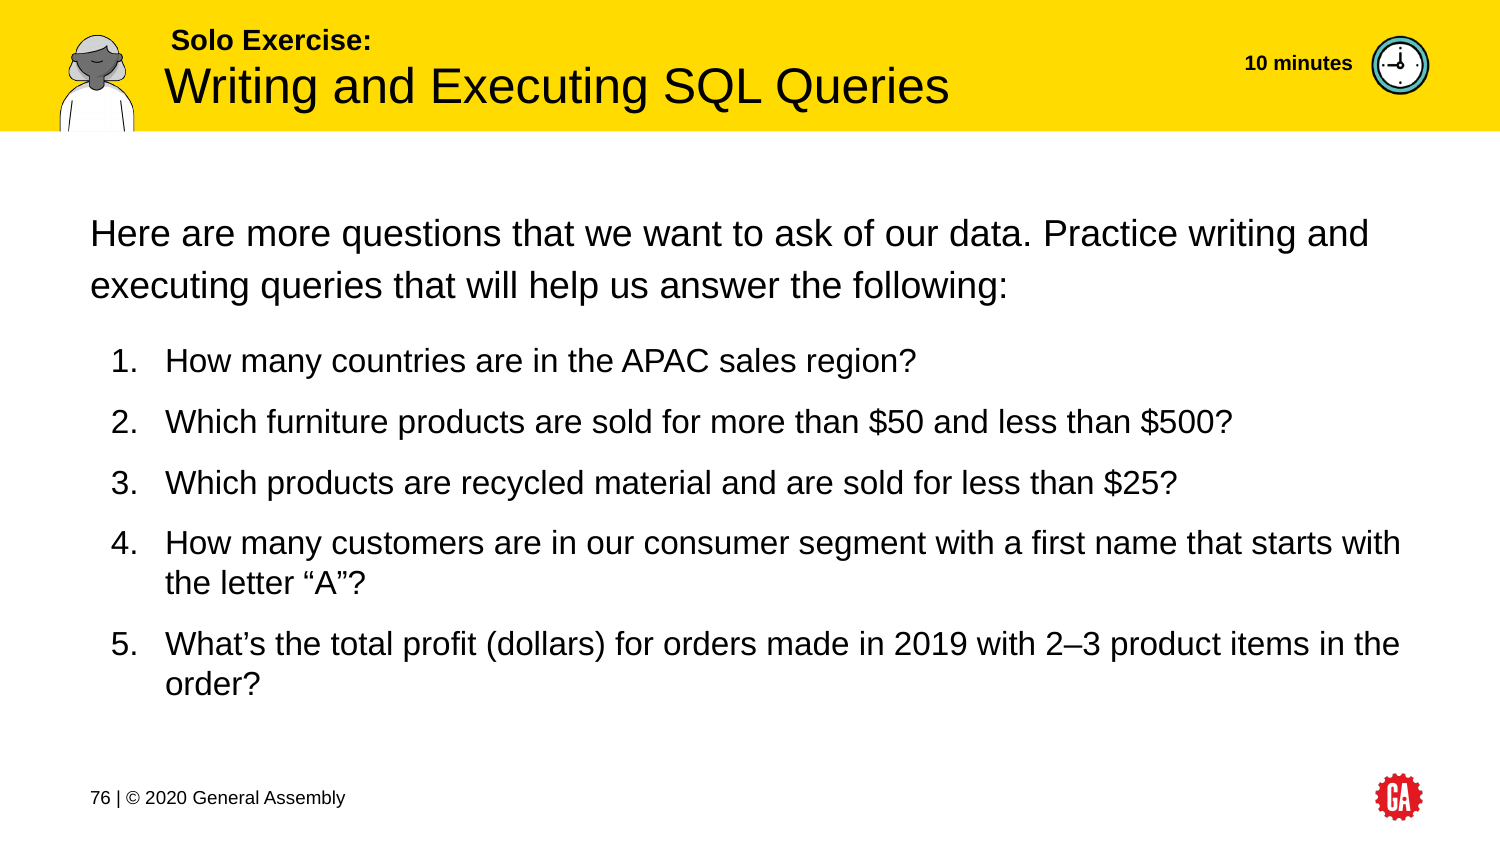

10 minutes
# Writing and Executing SQL Queries
Here are more questions that we want to ask of our data. Practice writing and executing queries that will help us answer the following:
How many countries are in the APAC sales region?
Which furniture products are sold for more than $50 and less than $500?
Which products are recycled material and are sold for less than $25?
How many customers are in our consumer segment with a first name that starts with the letter “A”?
What’s the total profit (dollars) for orders made in 2019 with 2–3 product items in the order?

76 | © 2020 General Assembly

76